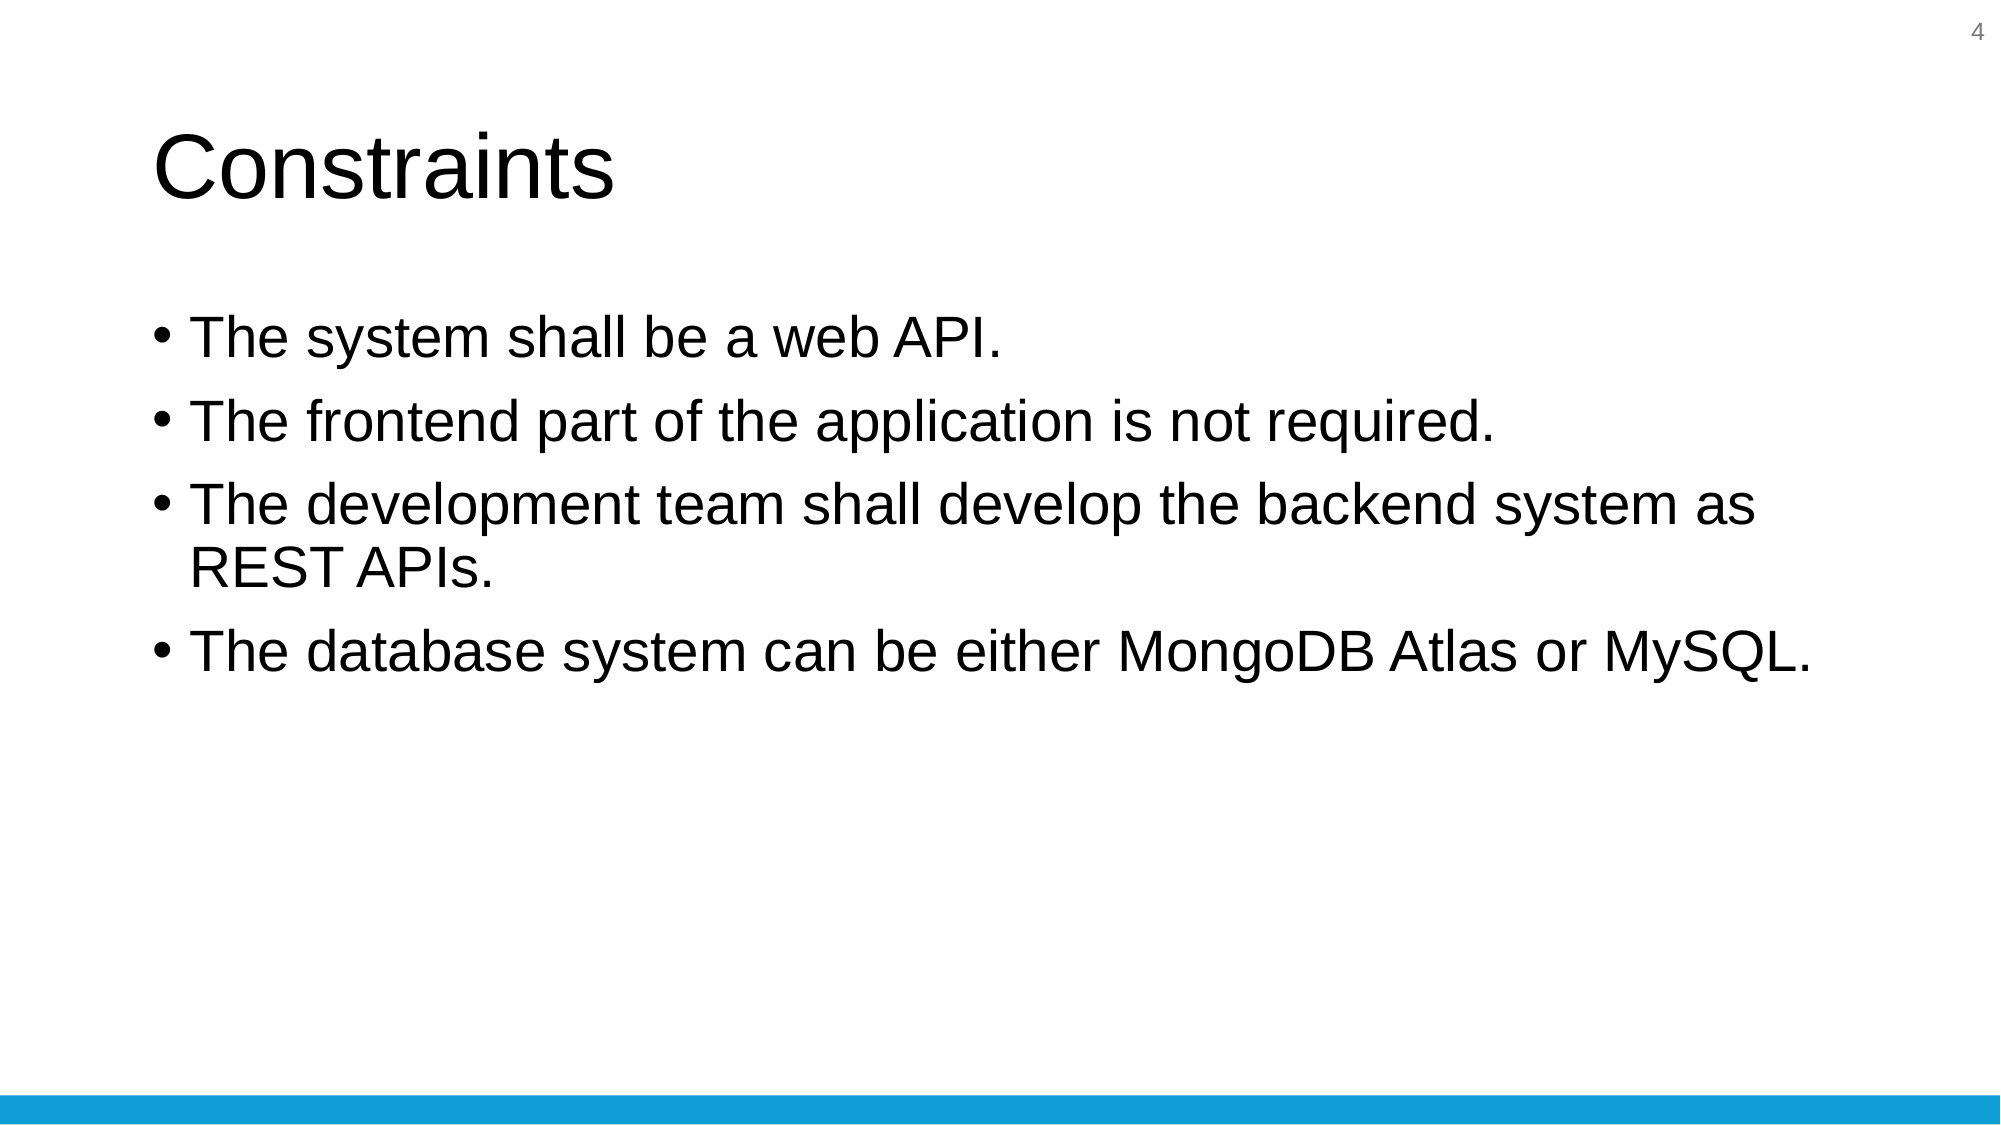

4
# Constraints
The system shall be a web API.
The frontend part of the application is not required.
The development team shall develop the backend system as REST APIs.
The database system can be either MongoDB Atlas or MySQL.